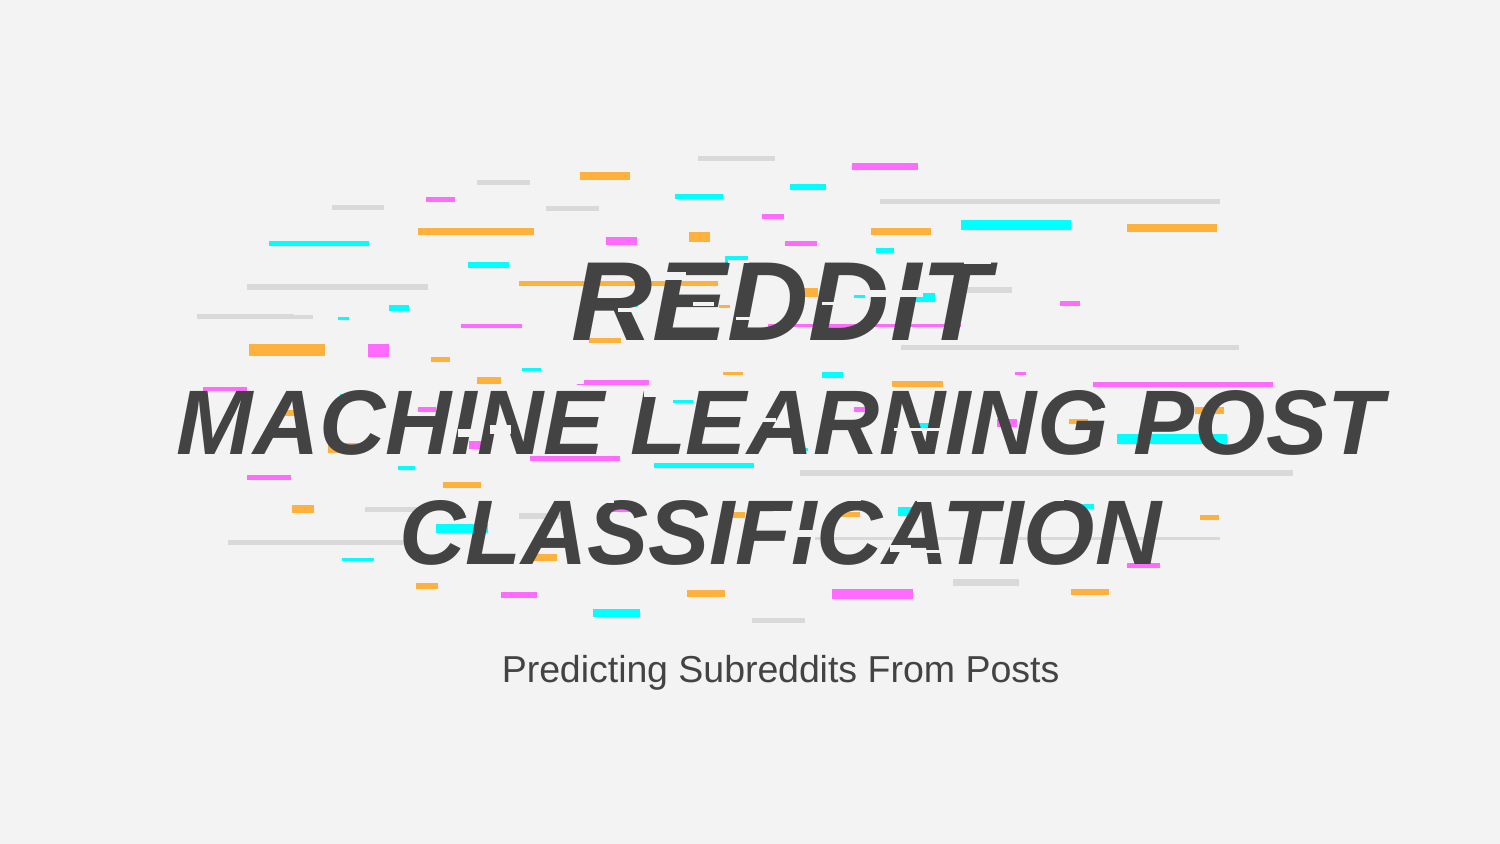

# REDDIT MACHINE LEARNING POST CLASSIFICATION

Predicting Subreddits From Posts